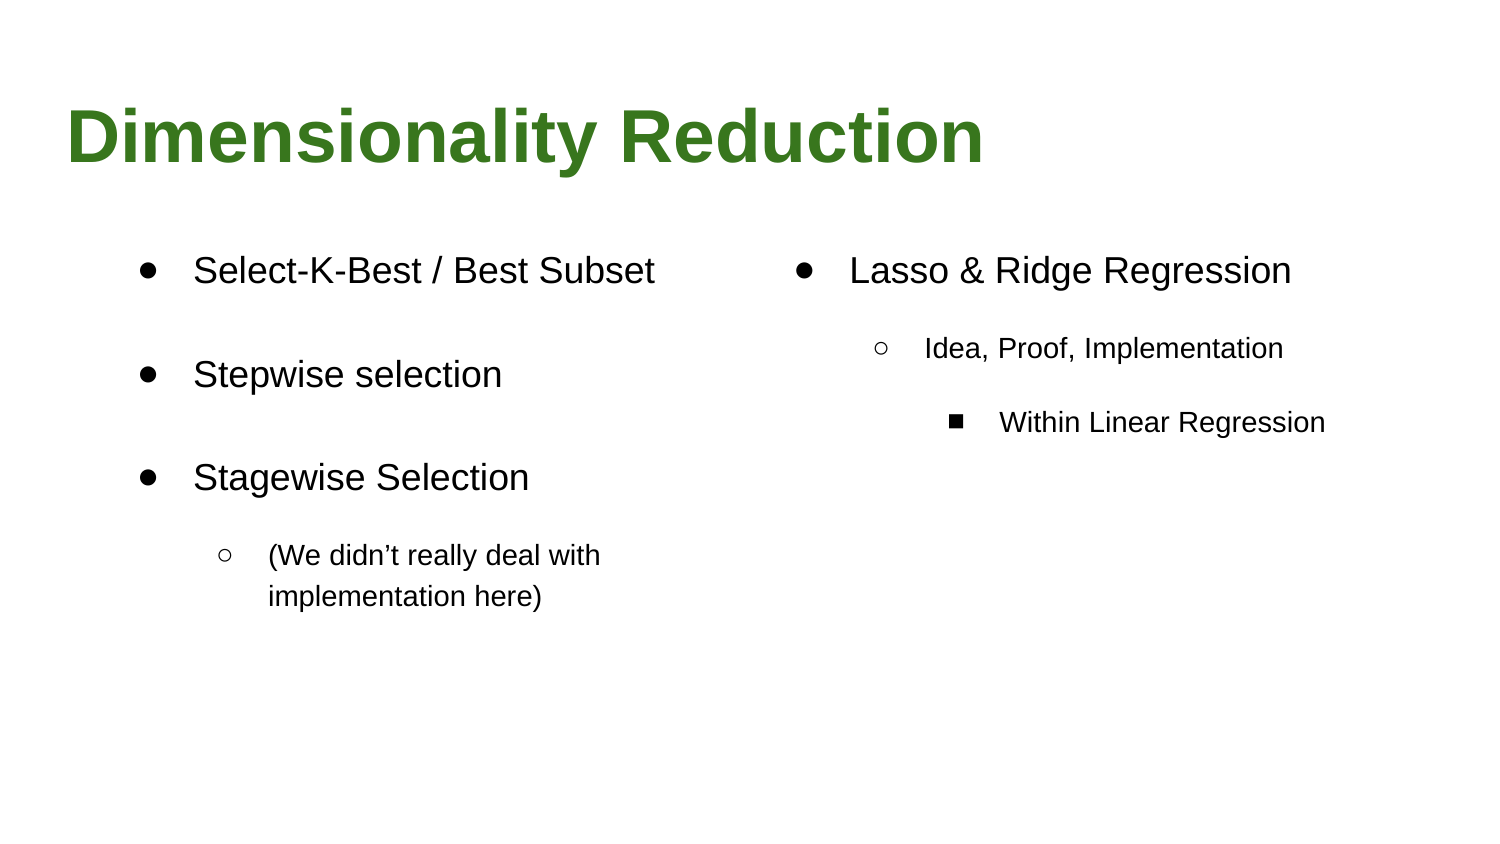

# Dimensionality Reduction
Select-K-Best / Best Subset

Stepwise selection

Stagewise Selection
(We didn’t really deal with implementation here)

Lasso & Ridge Regression
Idea, Proof, Implementation
Within Linear Regression